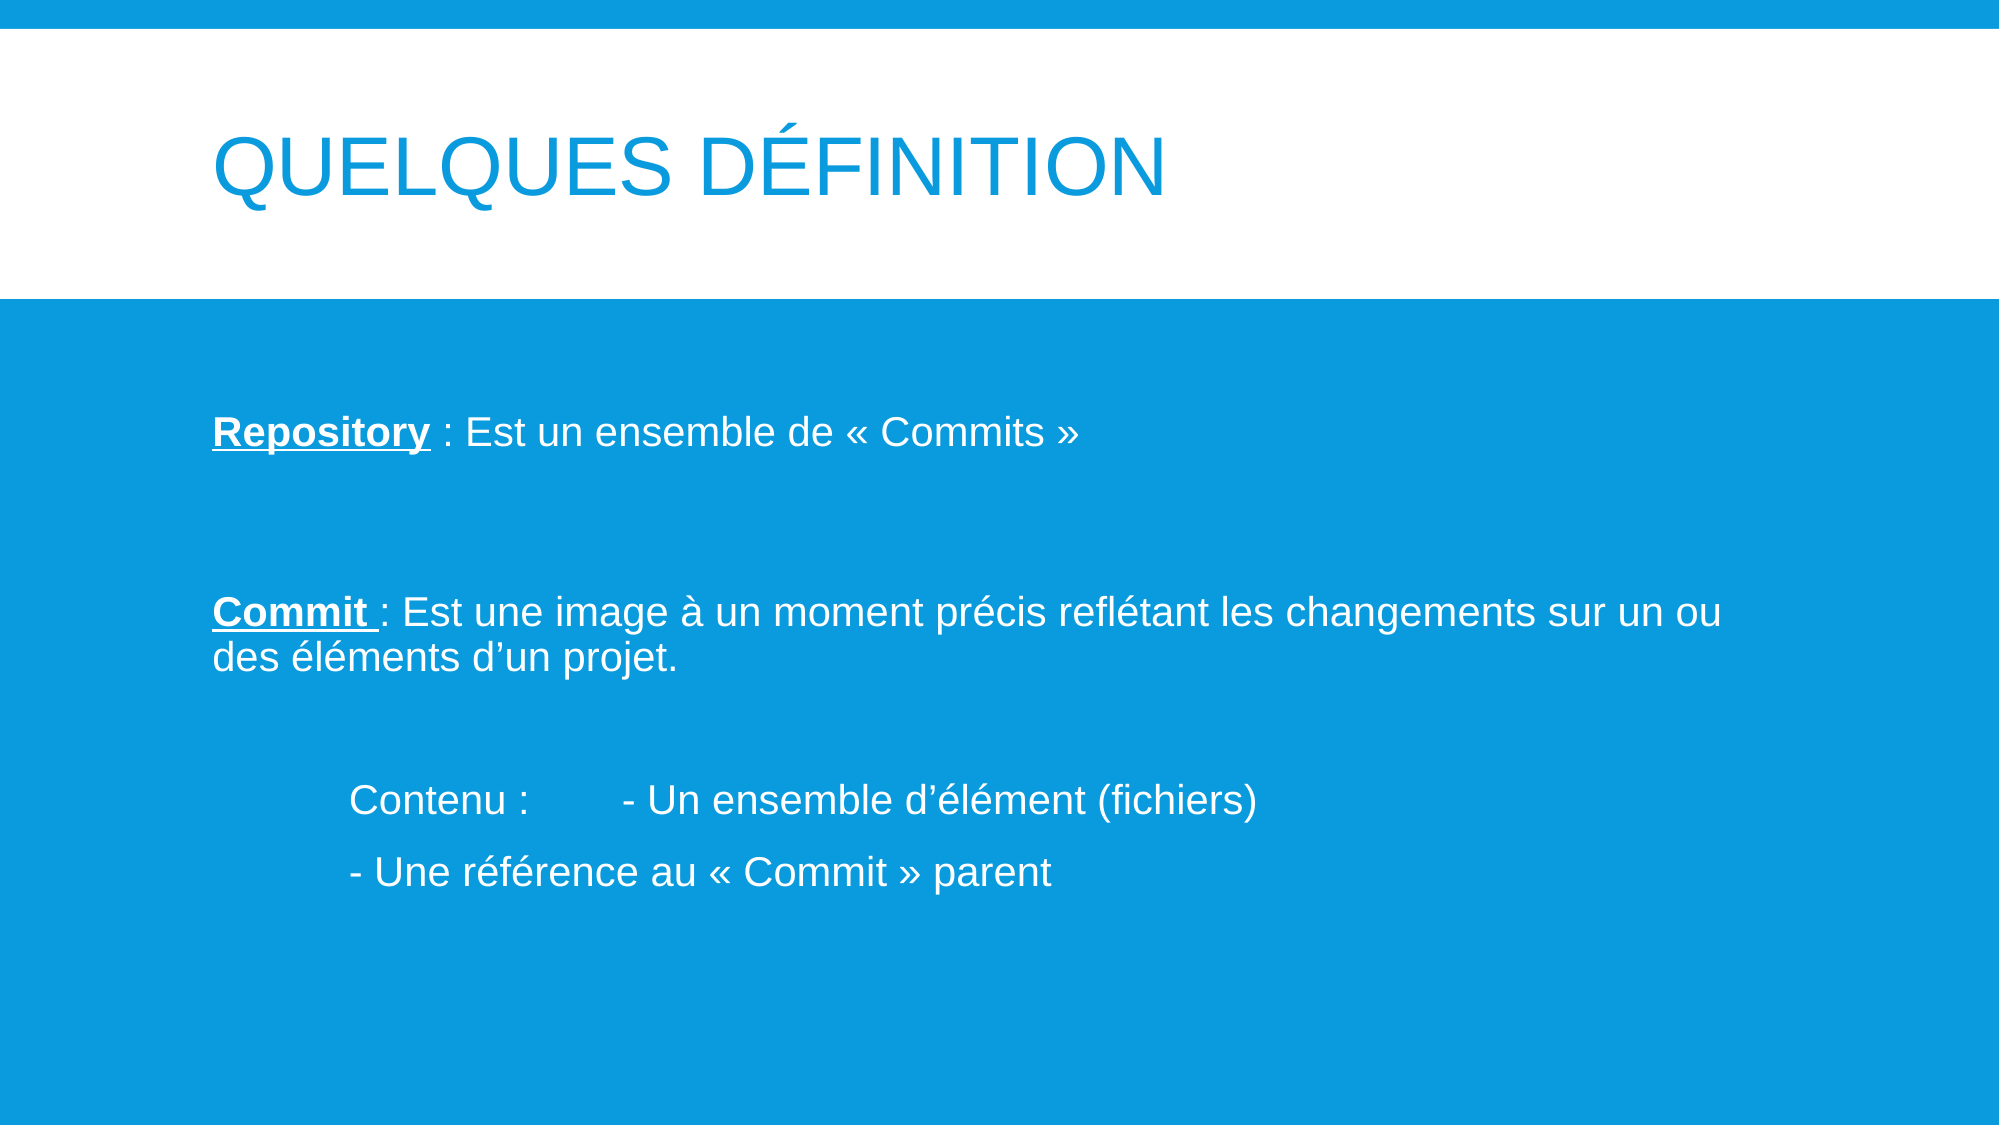

# Quelques définition
Repository : Est un ensemble de « Commits »
Commit : Est une image à un moment précis reflétant les changements sur un ou des éléments d’un projet.

	Contenu : 	- Un ensemble d’élément (fichiers)
			- Une référence au « Commit » parent